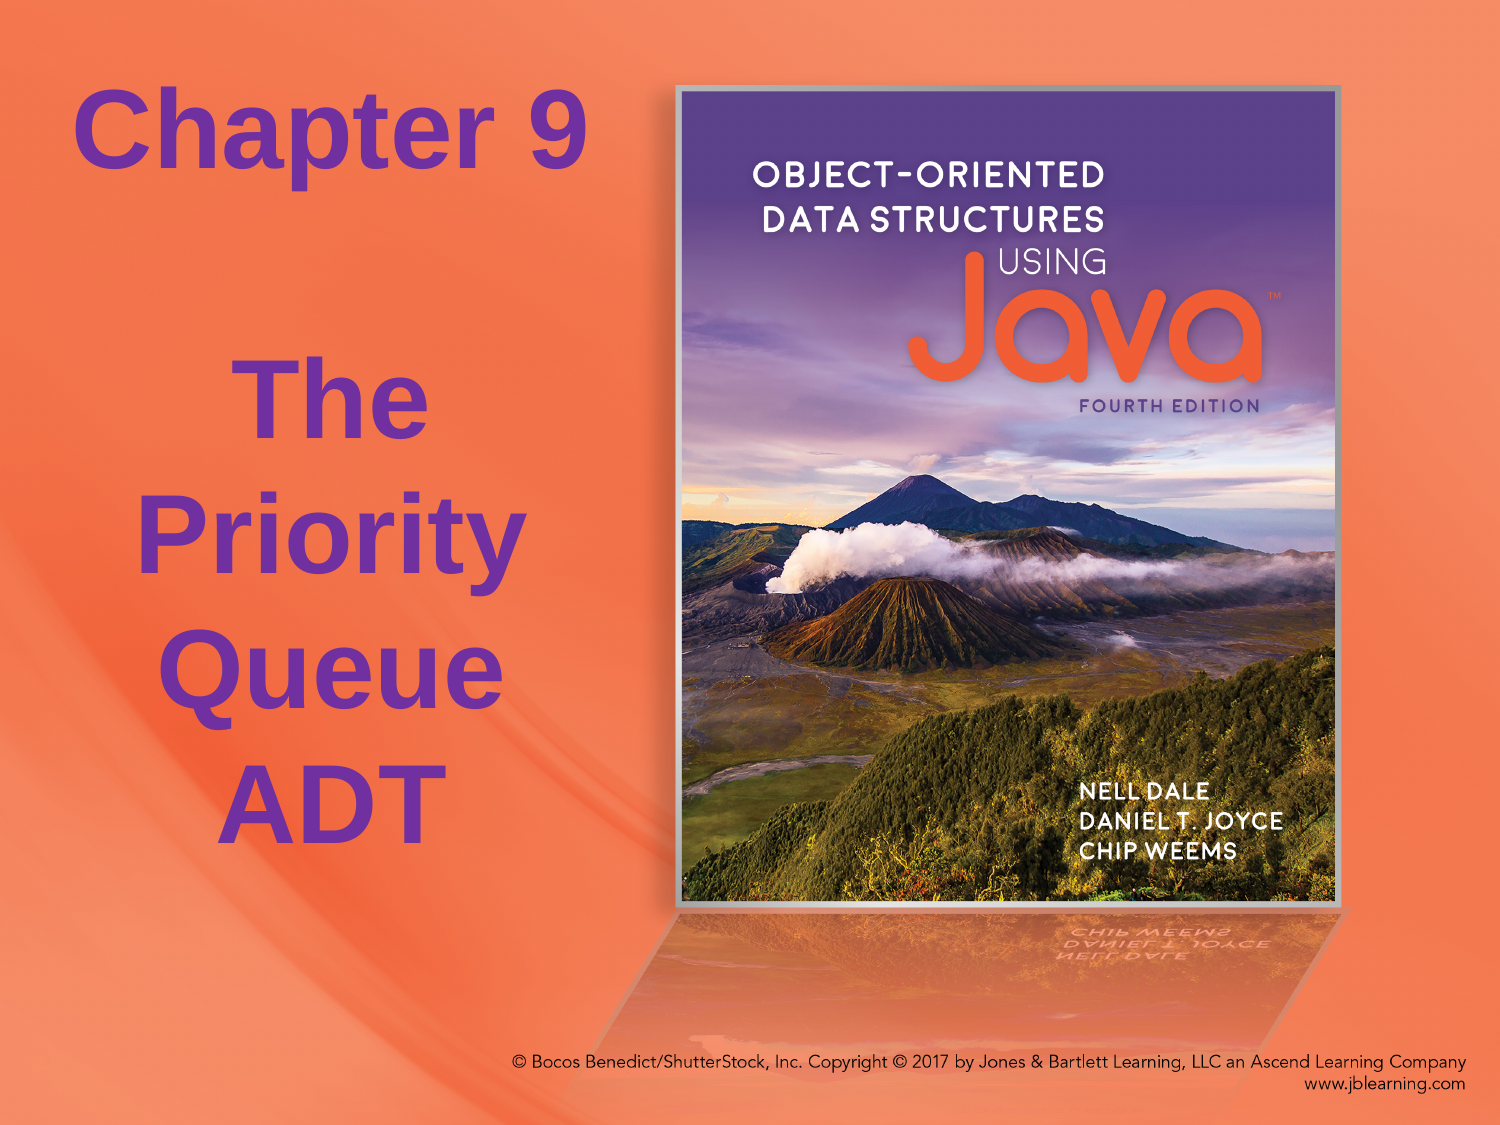

# Chapter 9 The Priority Queue ADT